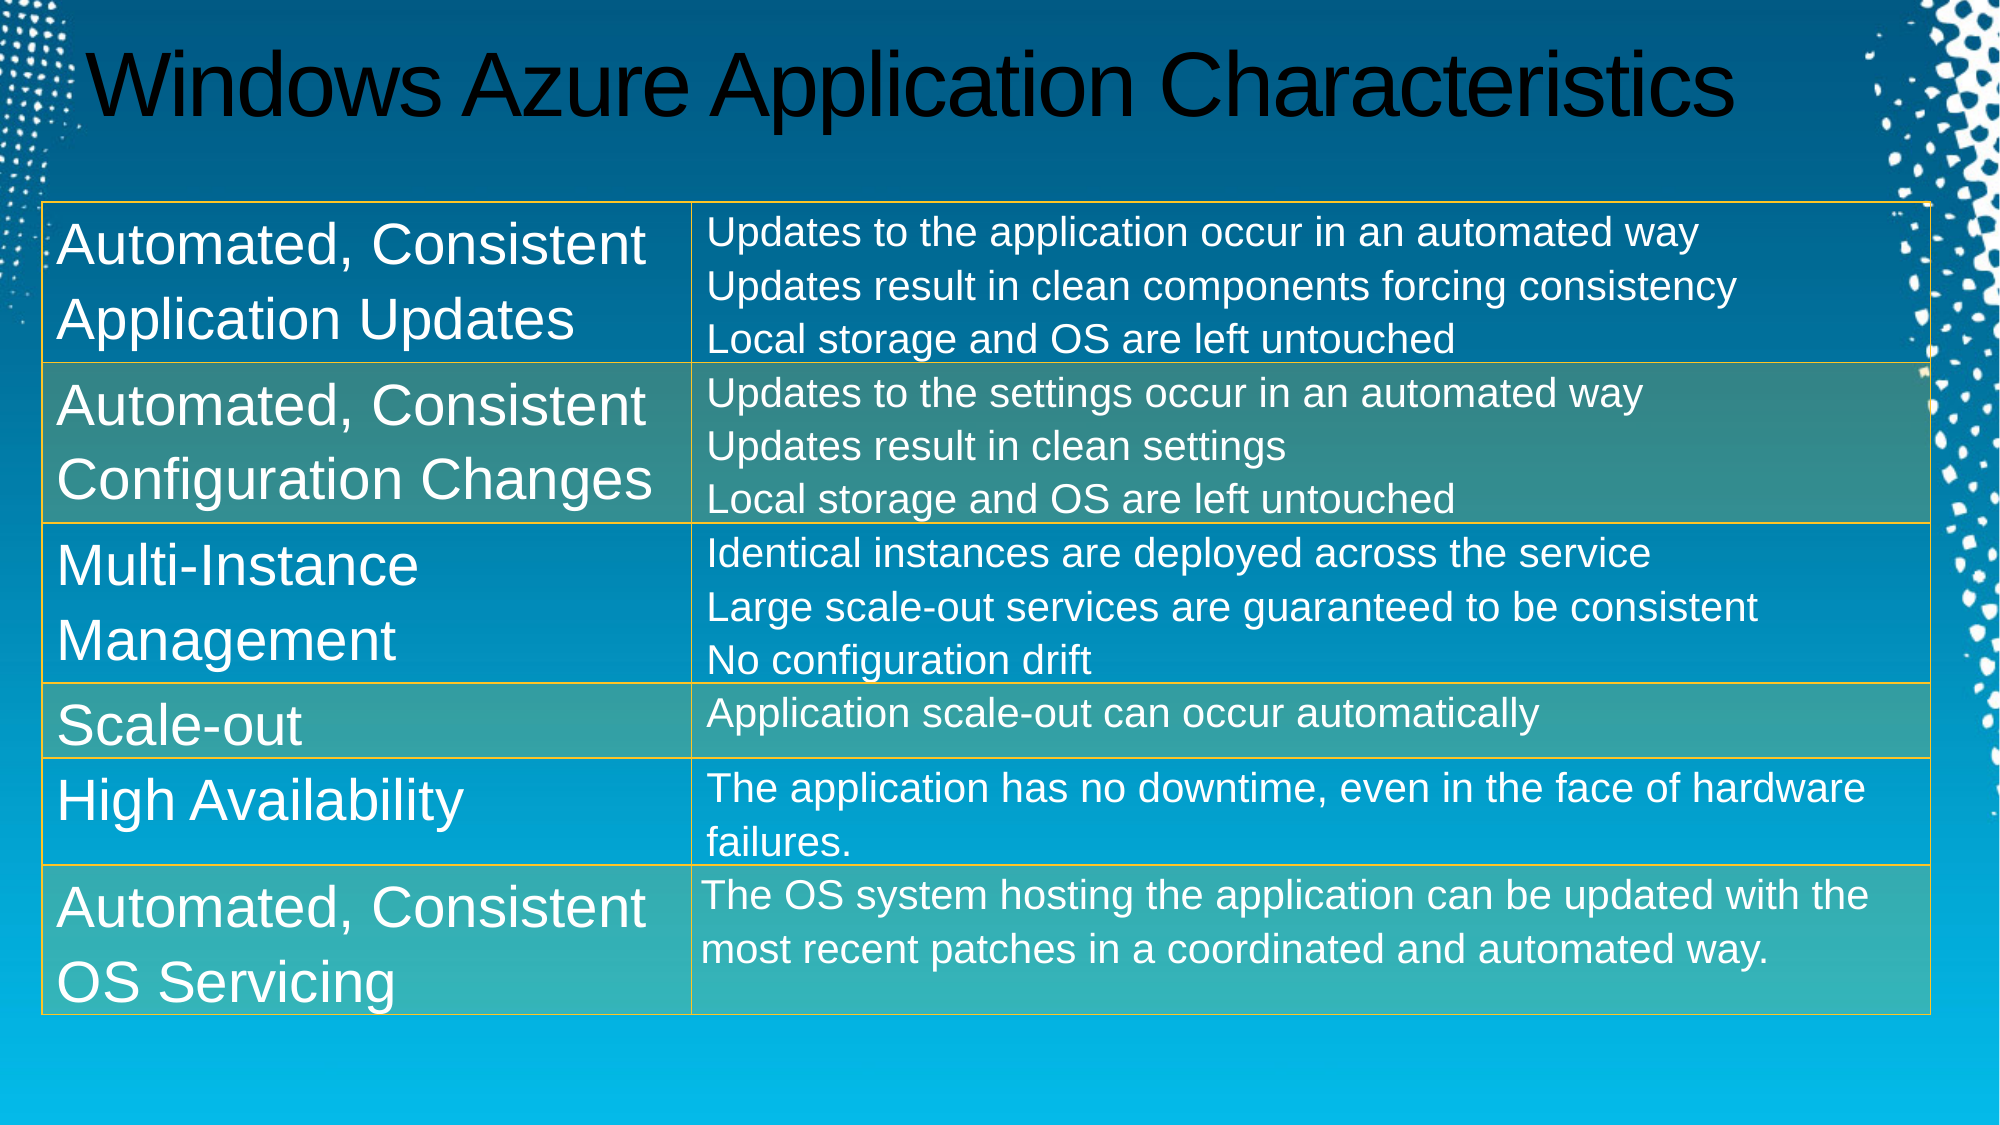

# Windows Azure Application Characteristics
| Automated, Consistent Application Updates | Updates to the application occur in an automated way Updates result in clean components forcing consistency Local storage and OS are left untouched |
| --- | --- |
| Automated, Consistent Configuration Changes | Updates to the settings occur in an automated way Updates result in clean settings Local storage and OS are left untouched |
| Multi-Instance Management | Identical instances are deployed across the service Large scale-out services are guaranteed to be consistent No configuration drift |
| Scale-out | Application scale-out can occur automatically |
| High Availability | The application has no downtime, even in the face of hardware failures. |
| Automated, Consistent OS Servicing | The OS system hosting the application can be updated with the most recent patches in a coordinated and automated way. |